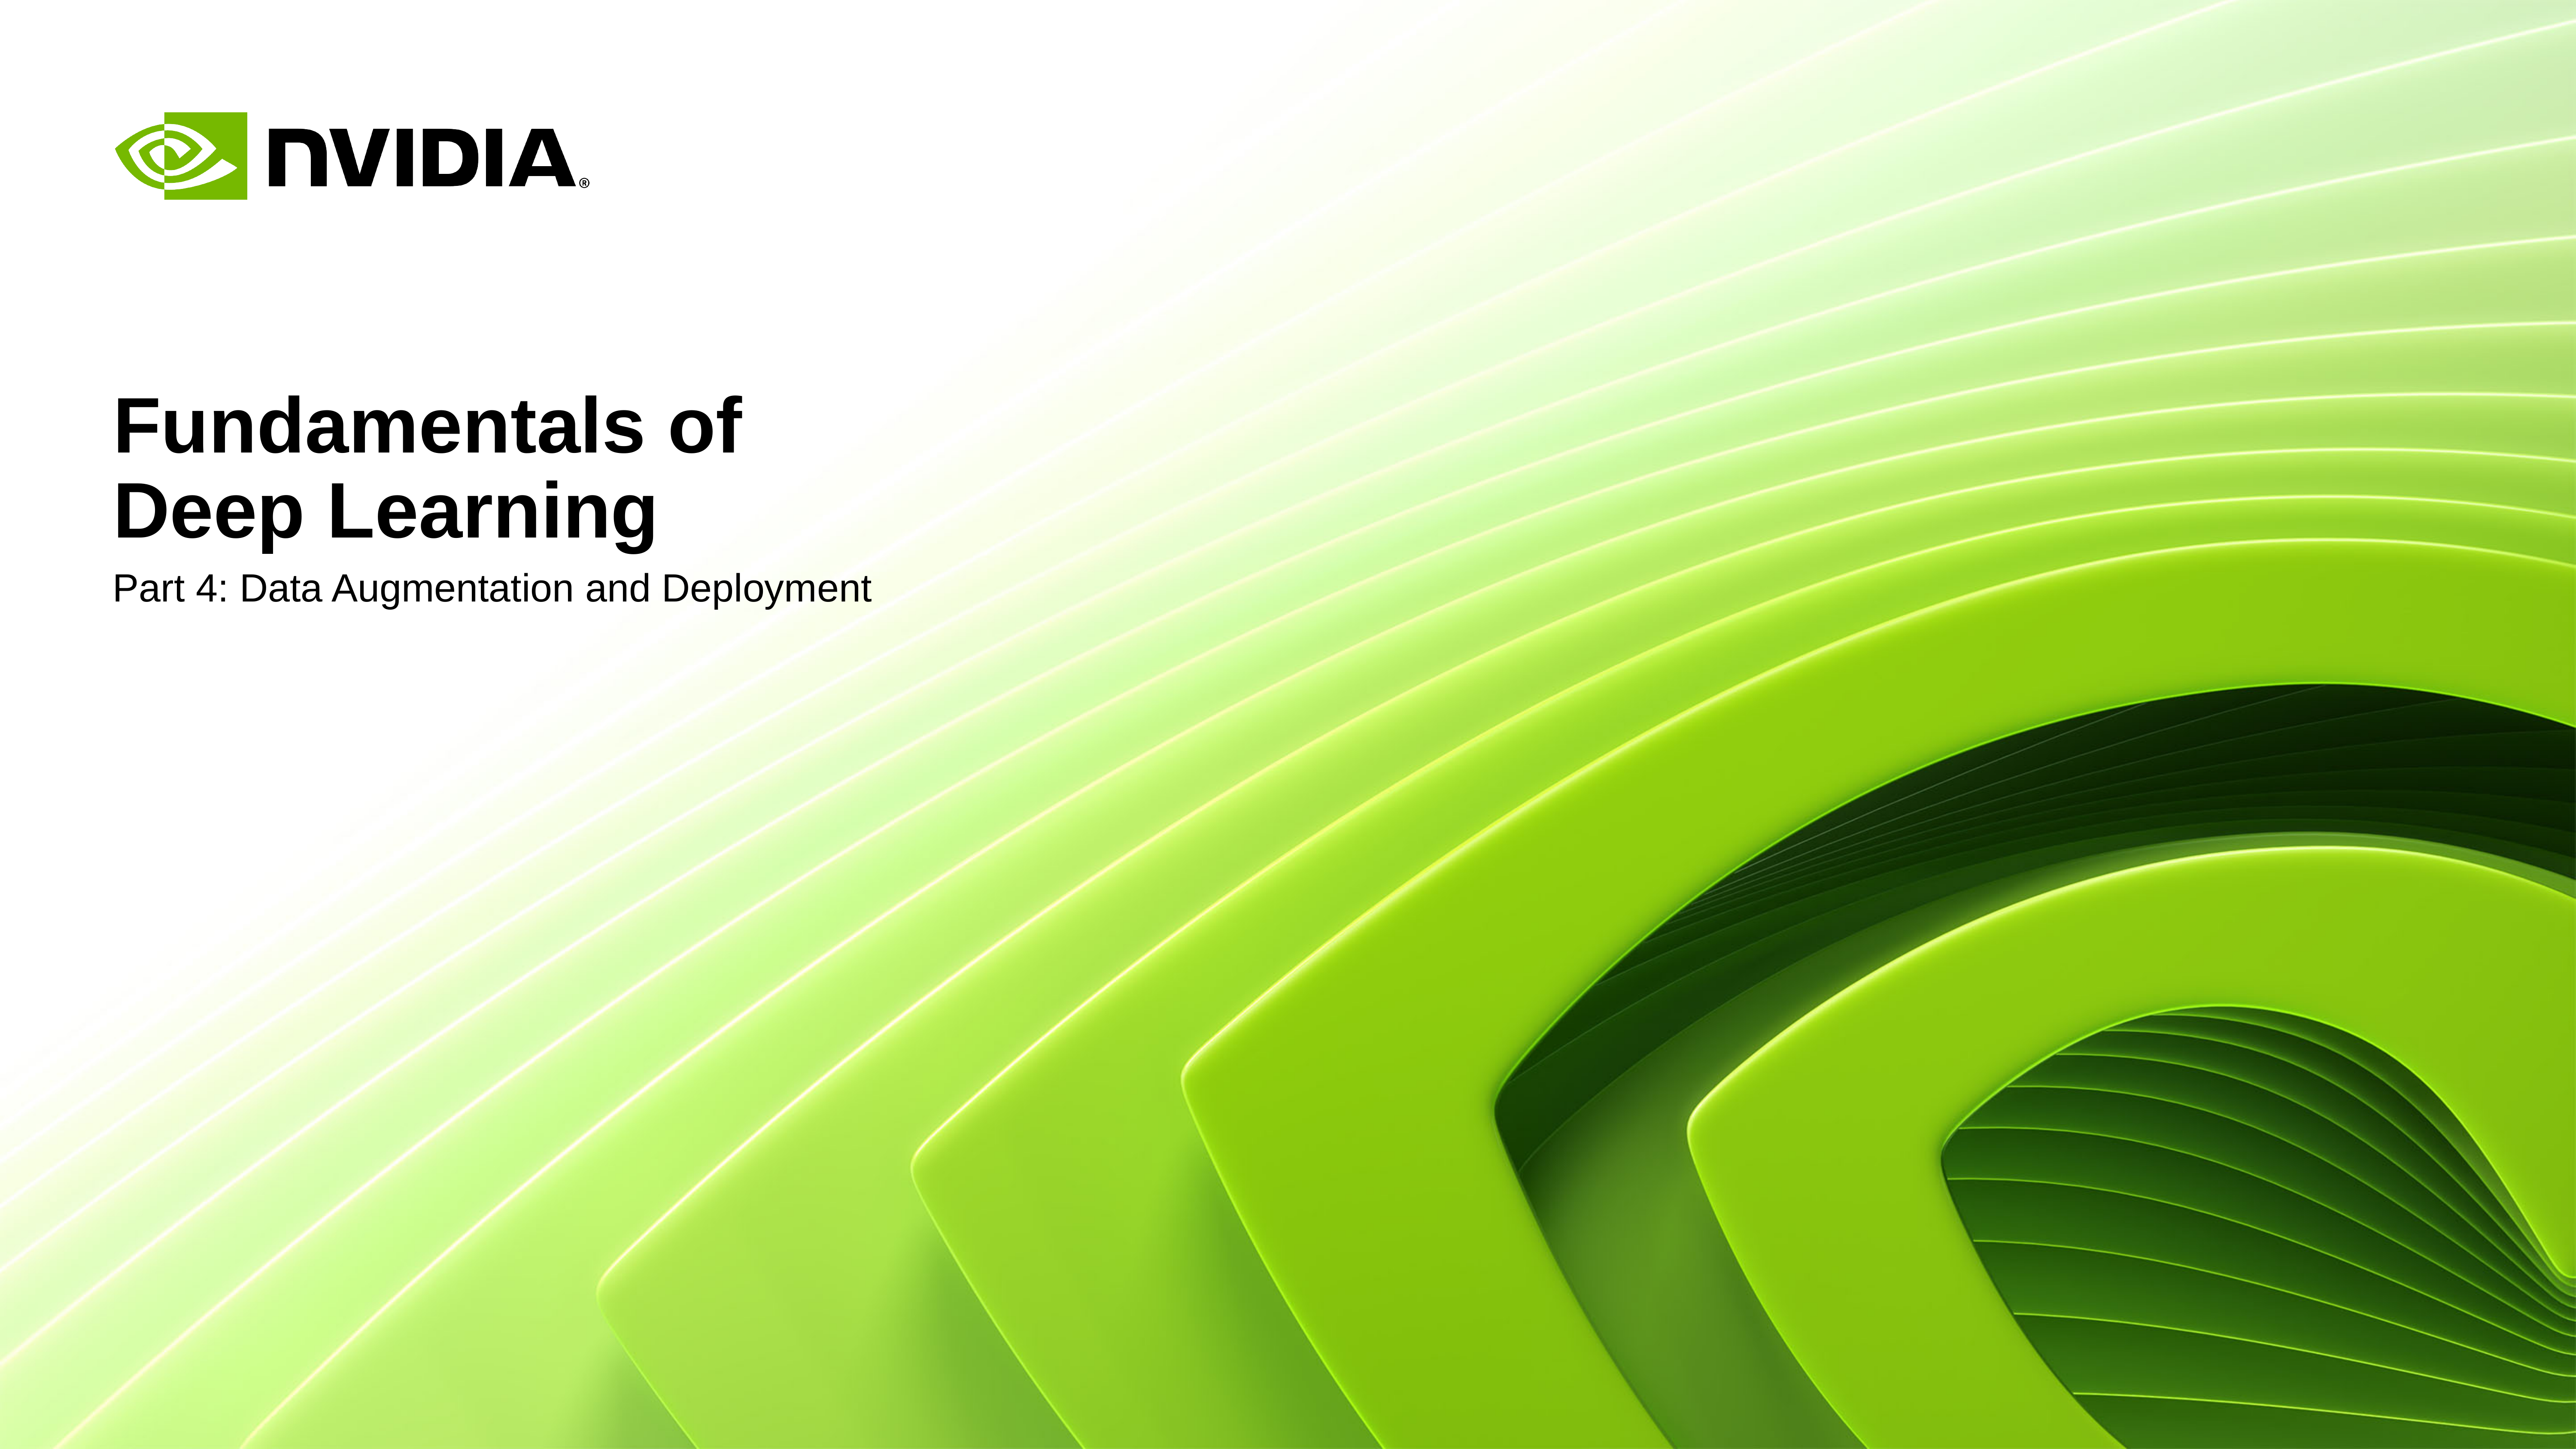

# Fundamentals of Deep Learning
Part 4: Data Augmentation and Deployment